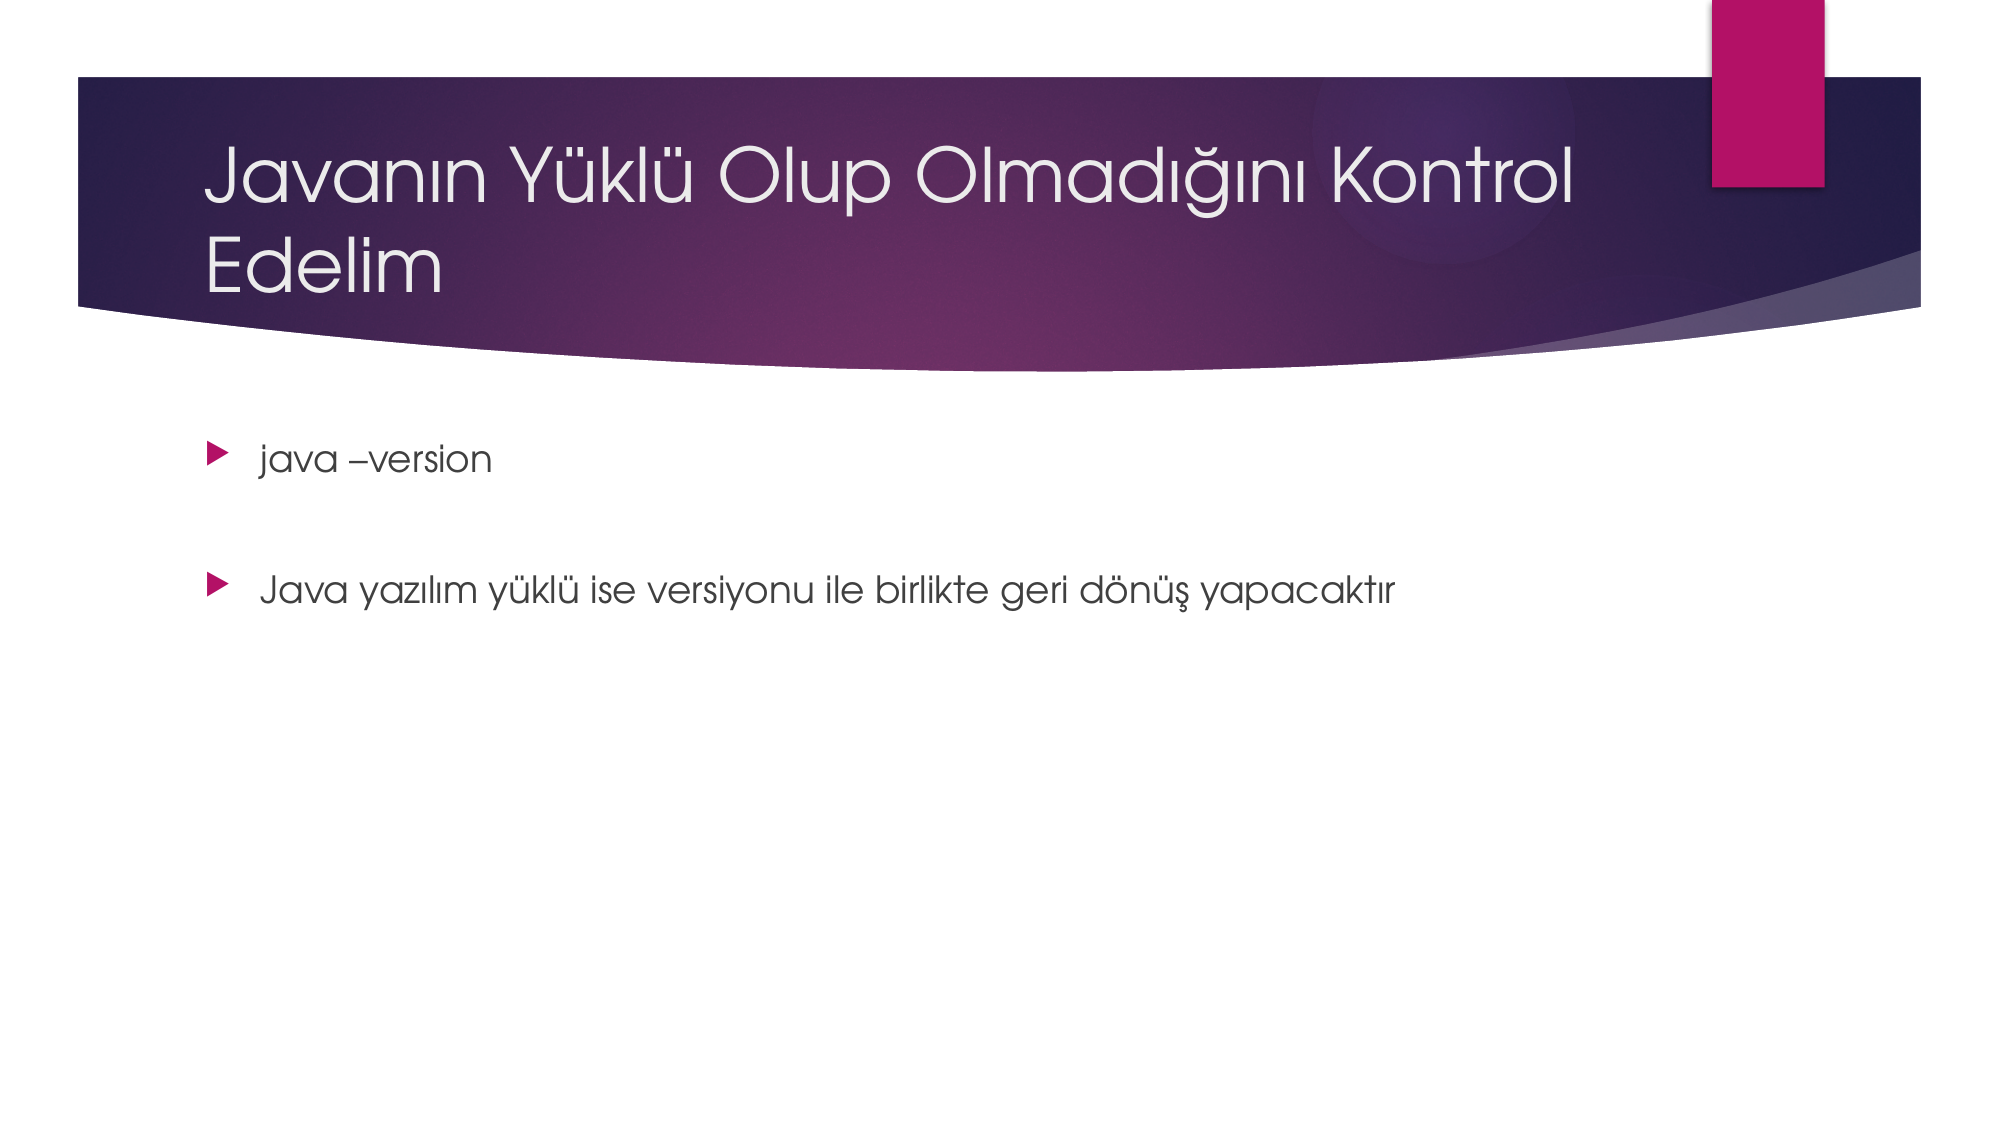

# Javanın Yüklü Olup Olmadığını Kontrol Edelim
java –version

Java yazılım yüklü ise versiyonu ile birlikte geri dönüş yapacaktır